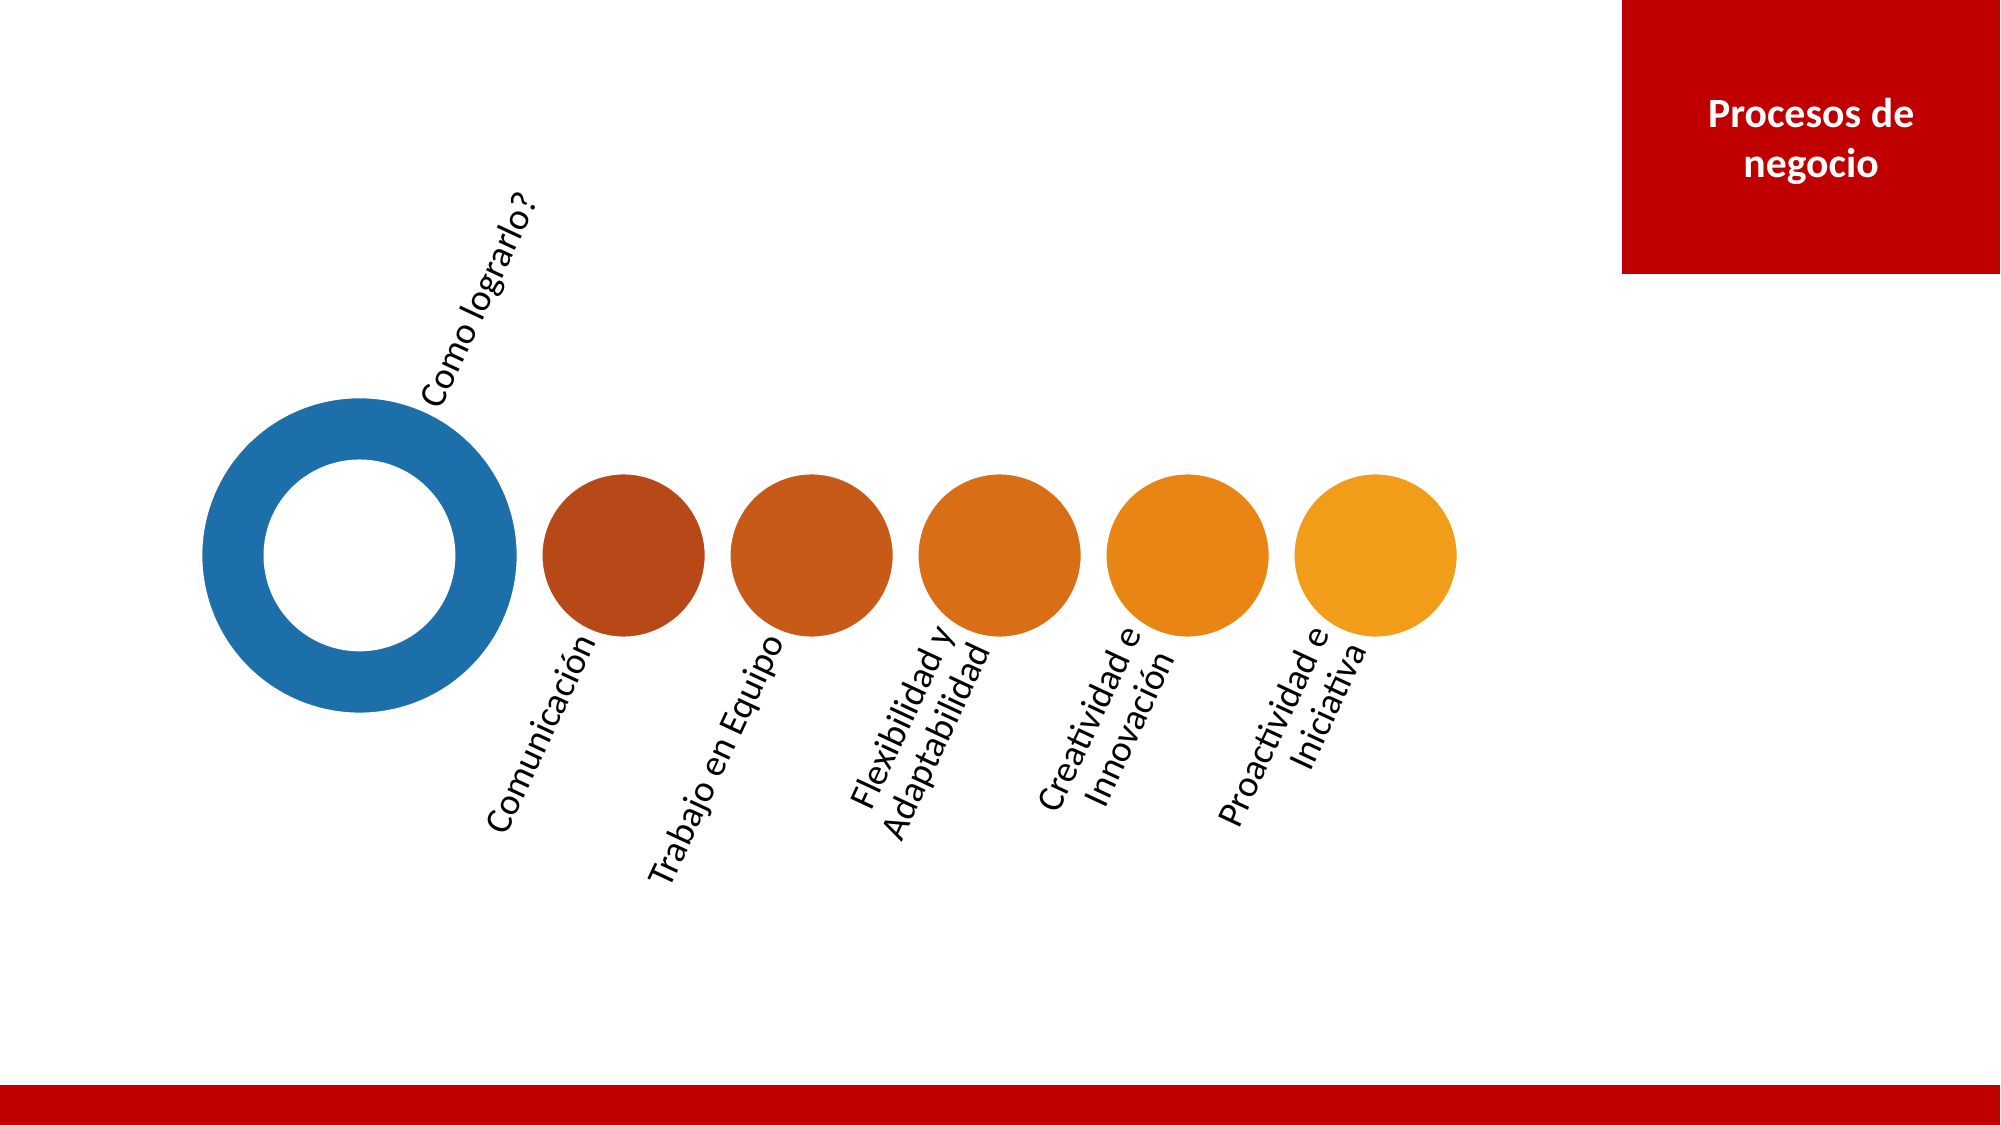

Procesos de negocio
Como lograrlo?
Comunicación
Trabajo en Equipo
Flexibilidad y Adaptabilidad
Creatividad e Innovación
Proactividad e Iniciativa